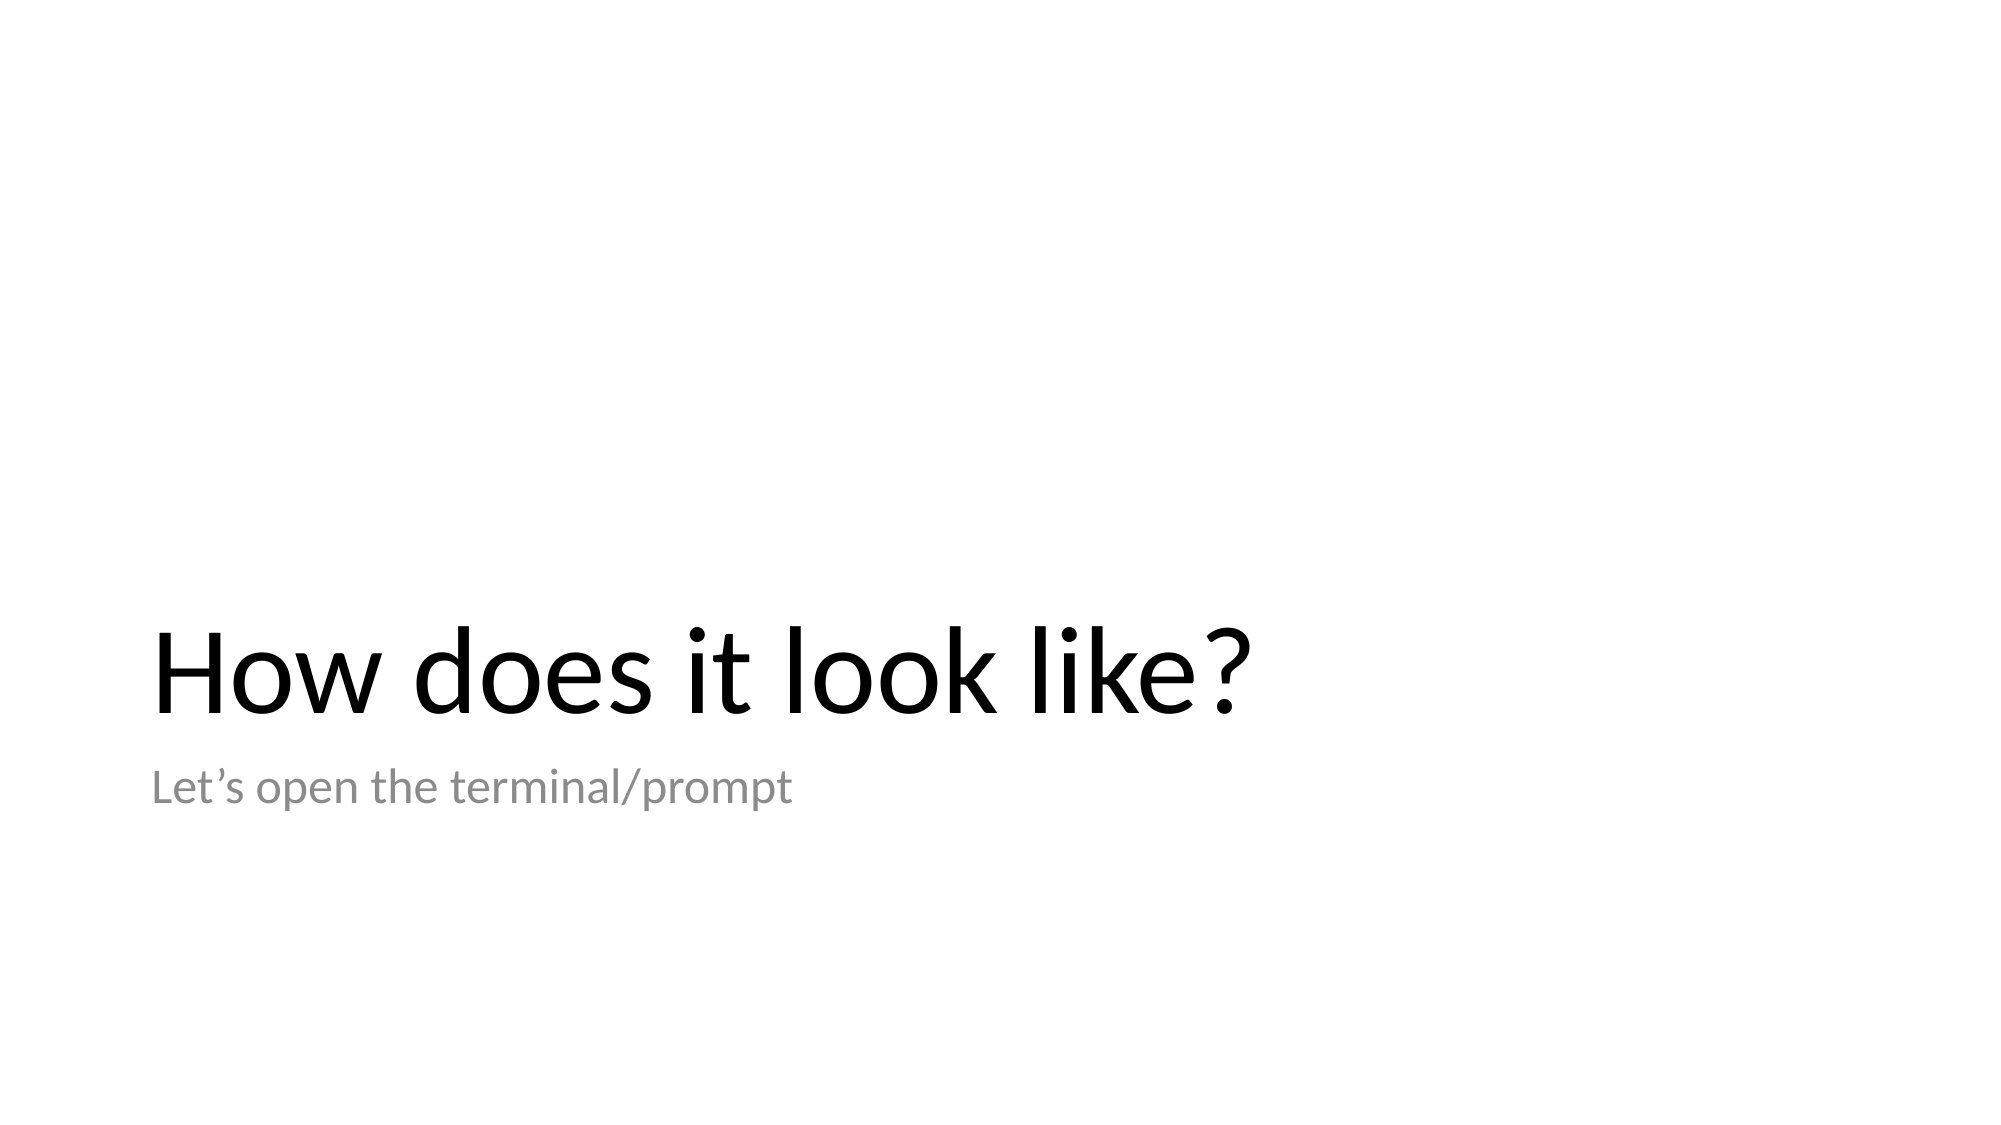

# How does it look like?
Let’s open the terminal/prompt